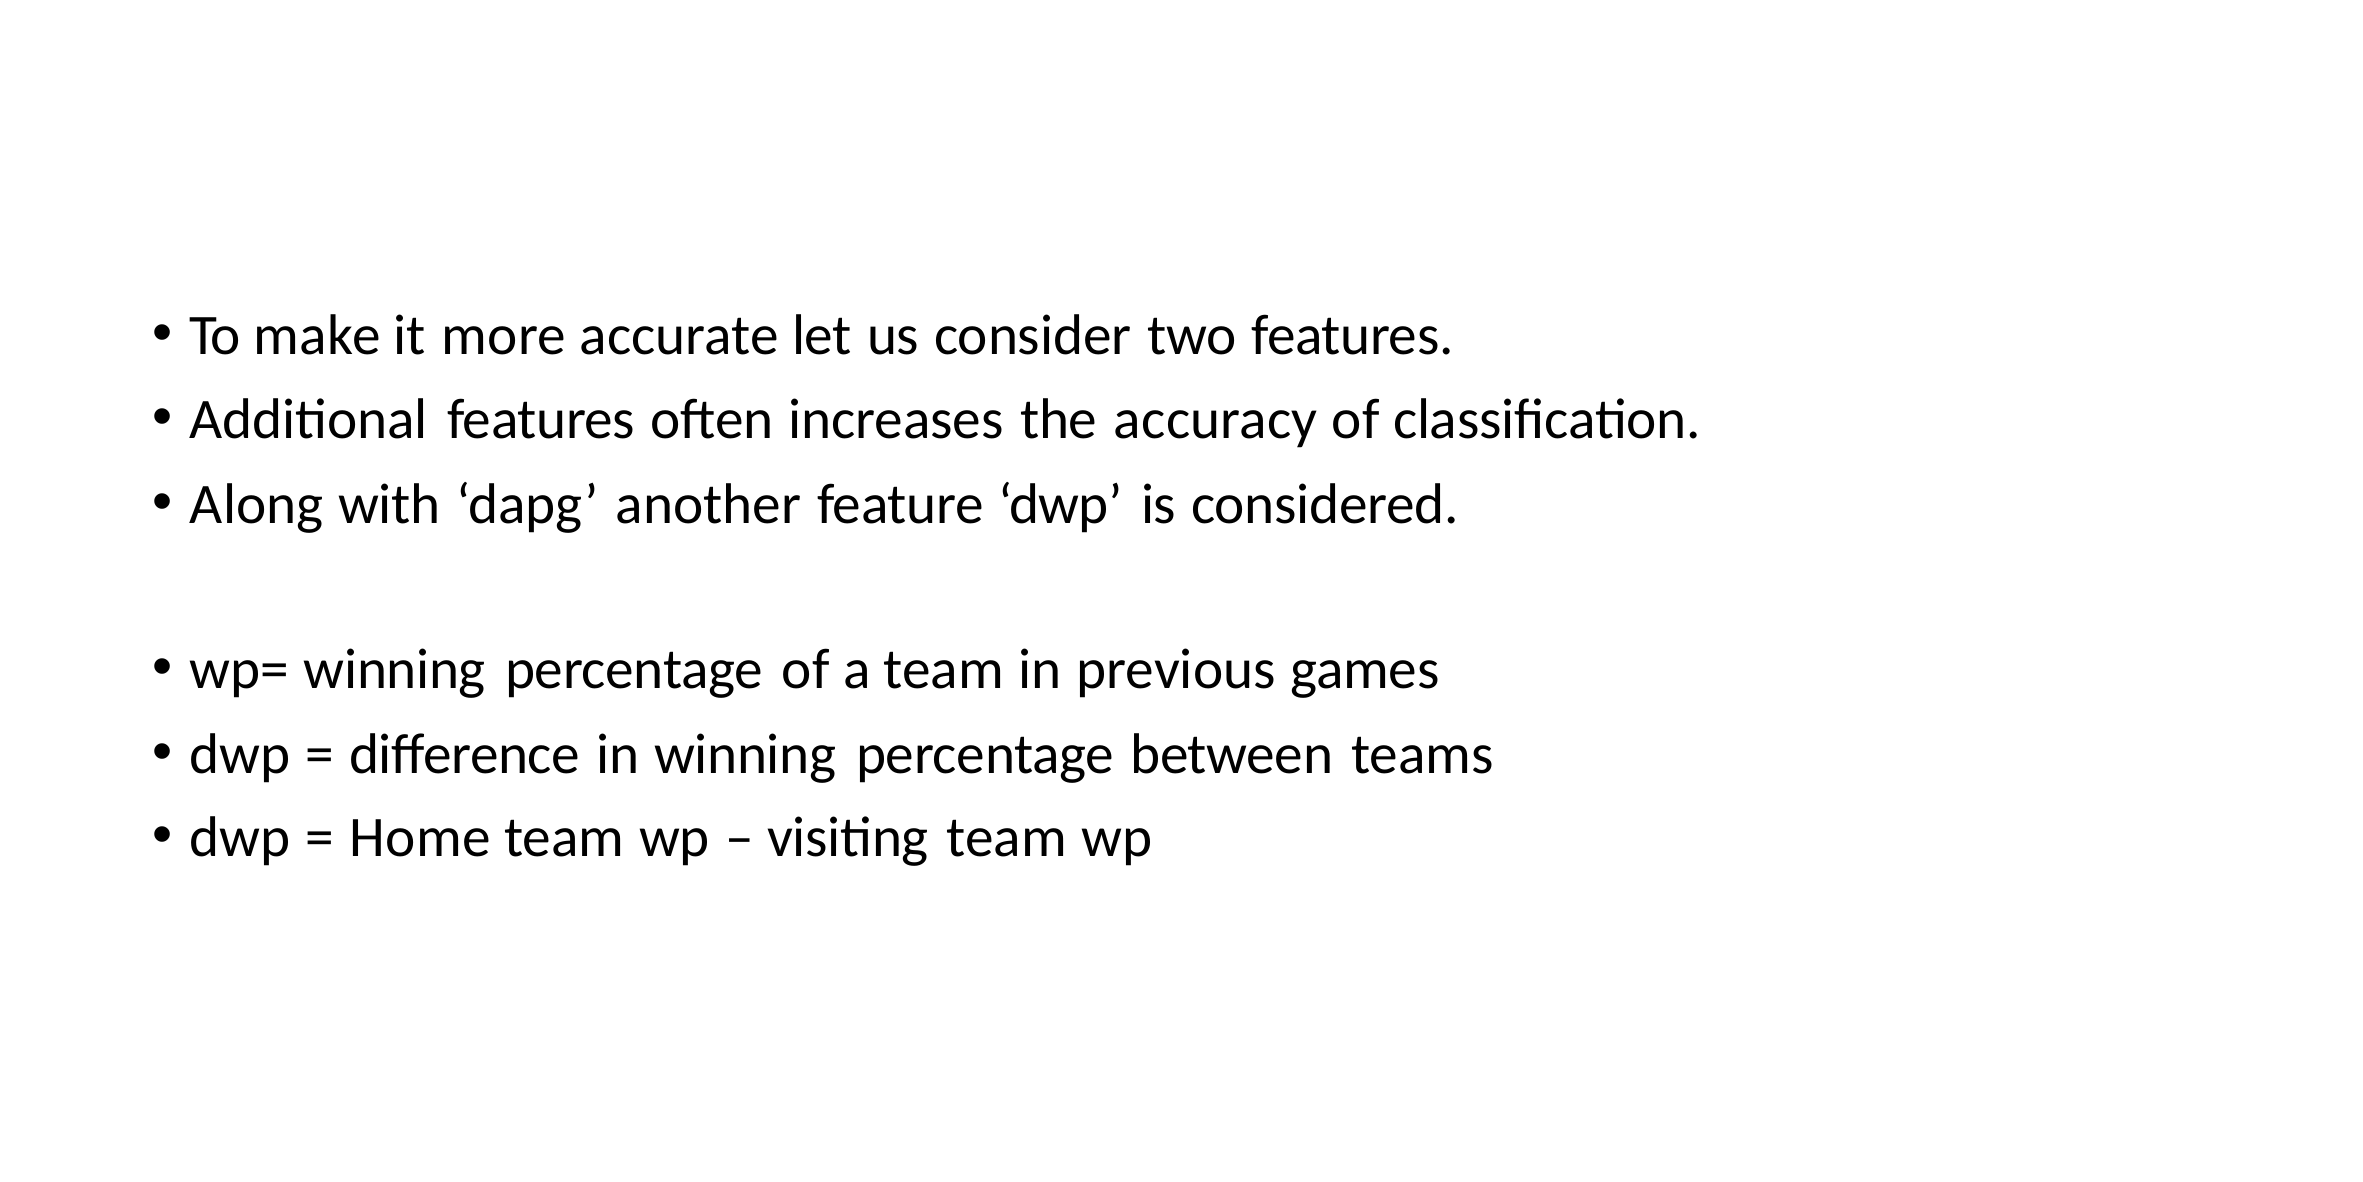

To make it more accurate let us consider two features.
Additional features often increases the accuracy of classification.
Along with ‘dapg’ another feature ‘dwp’ is considered.

wp= winning percentage of a team in previous games
dwp = difference in winning percentage between teams
dwp = Home team wp – visiting team wp